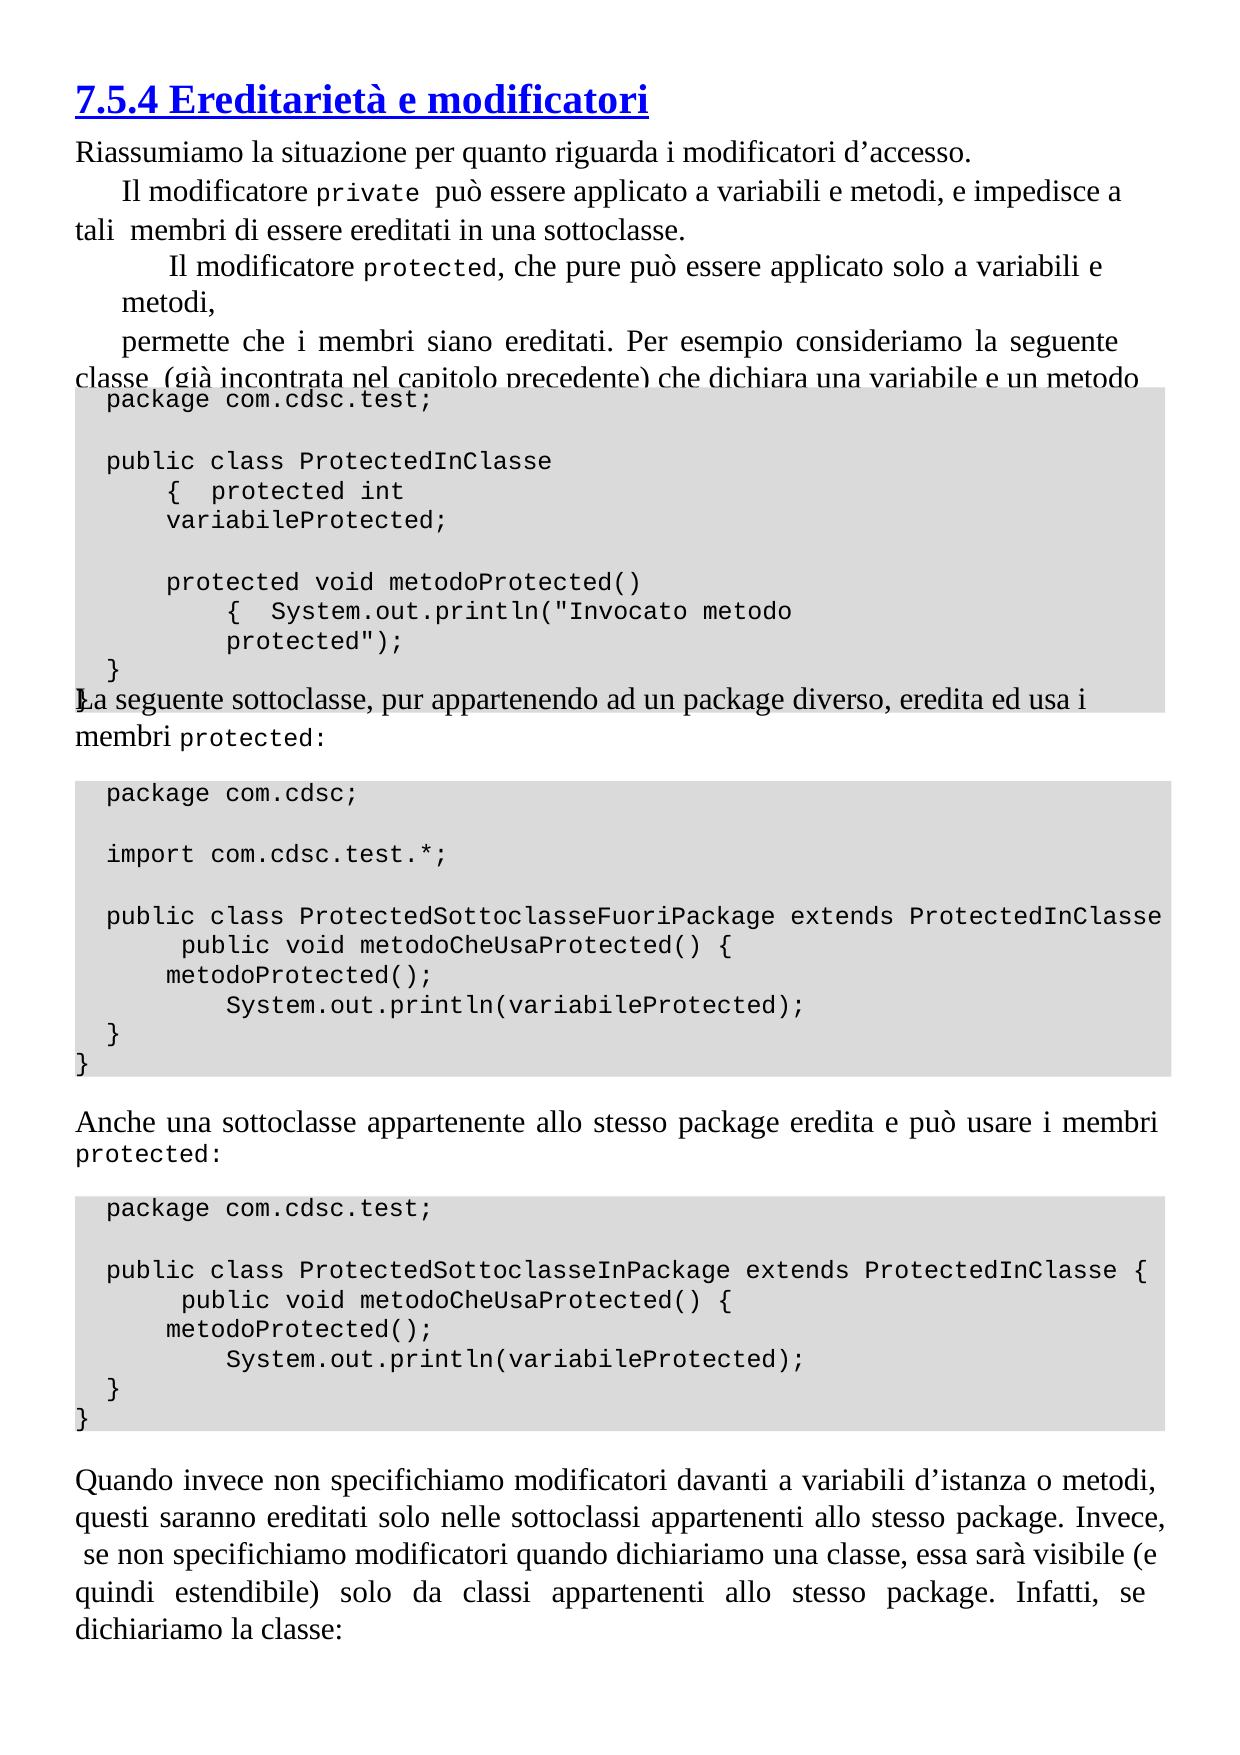

7.5.4 Ereditarietà e modificatori
Riassumiamo la situazione per quanto riguarda i modificatori d’accesso.
Il modificatore private può essere applicato a variabili e metodi, e impedisce a tali  membri di essere ereditati in una sottoclasse.
Il modificatore protected, che pure può essere applicato solo a variabili e metodi,
permette che i membri siano ereditati. Per esempio consideriamo la seguente classe  (già incontrata nel capitolo precedente) che dichiara una variabile e un metodo protetti:
package com.cdsc.test;

public class ProtectedInClasse {  protected int variabileProtected;

protected void metodoProtected() {  System.out.println("Invocato metodo protected");
}
}
La seguente sottoclasse, pur appartenendo ad un package diverso, eredita ed usa i  membri protected:
package com.cdsc;

import com.cdsc.test.*;

public class ProtectedSottoclasseFuoriPackage extends ProtectedInClasse  public void metodoCheUsaProtected() {
metodoProtected();  System.out.println(variabileProtected);
}
}
Anche una sottoclasse appartenente allo stesso package eredita e può usare i membri
protected:
package com.cdsc.test;

public class ProtectedSottoclasseInPackage extends ProtectedInClasse {  public void metodoCheUsaProtected() {
metodoProtected();  System.out.println(variabileProtected);
}
}
Quando invece non specifichiamo modificatori davanti a variabili d’istanza o metodi,  questi saranno ereditati solo nelle sottoclassi appartenenti allo stesso package. Invece,  se non specifichiamo modificatori quando dichiariamo una classe, essa sarà visibile (e  quindi estendibile) solo da classi appartenenti allo stesso package. Infatti, se  dichiariamo la classe: